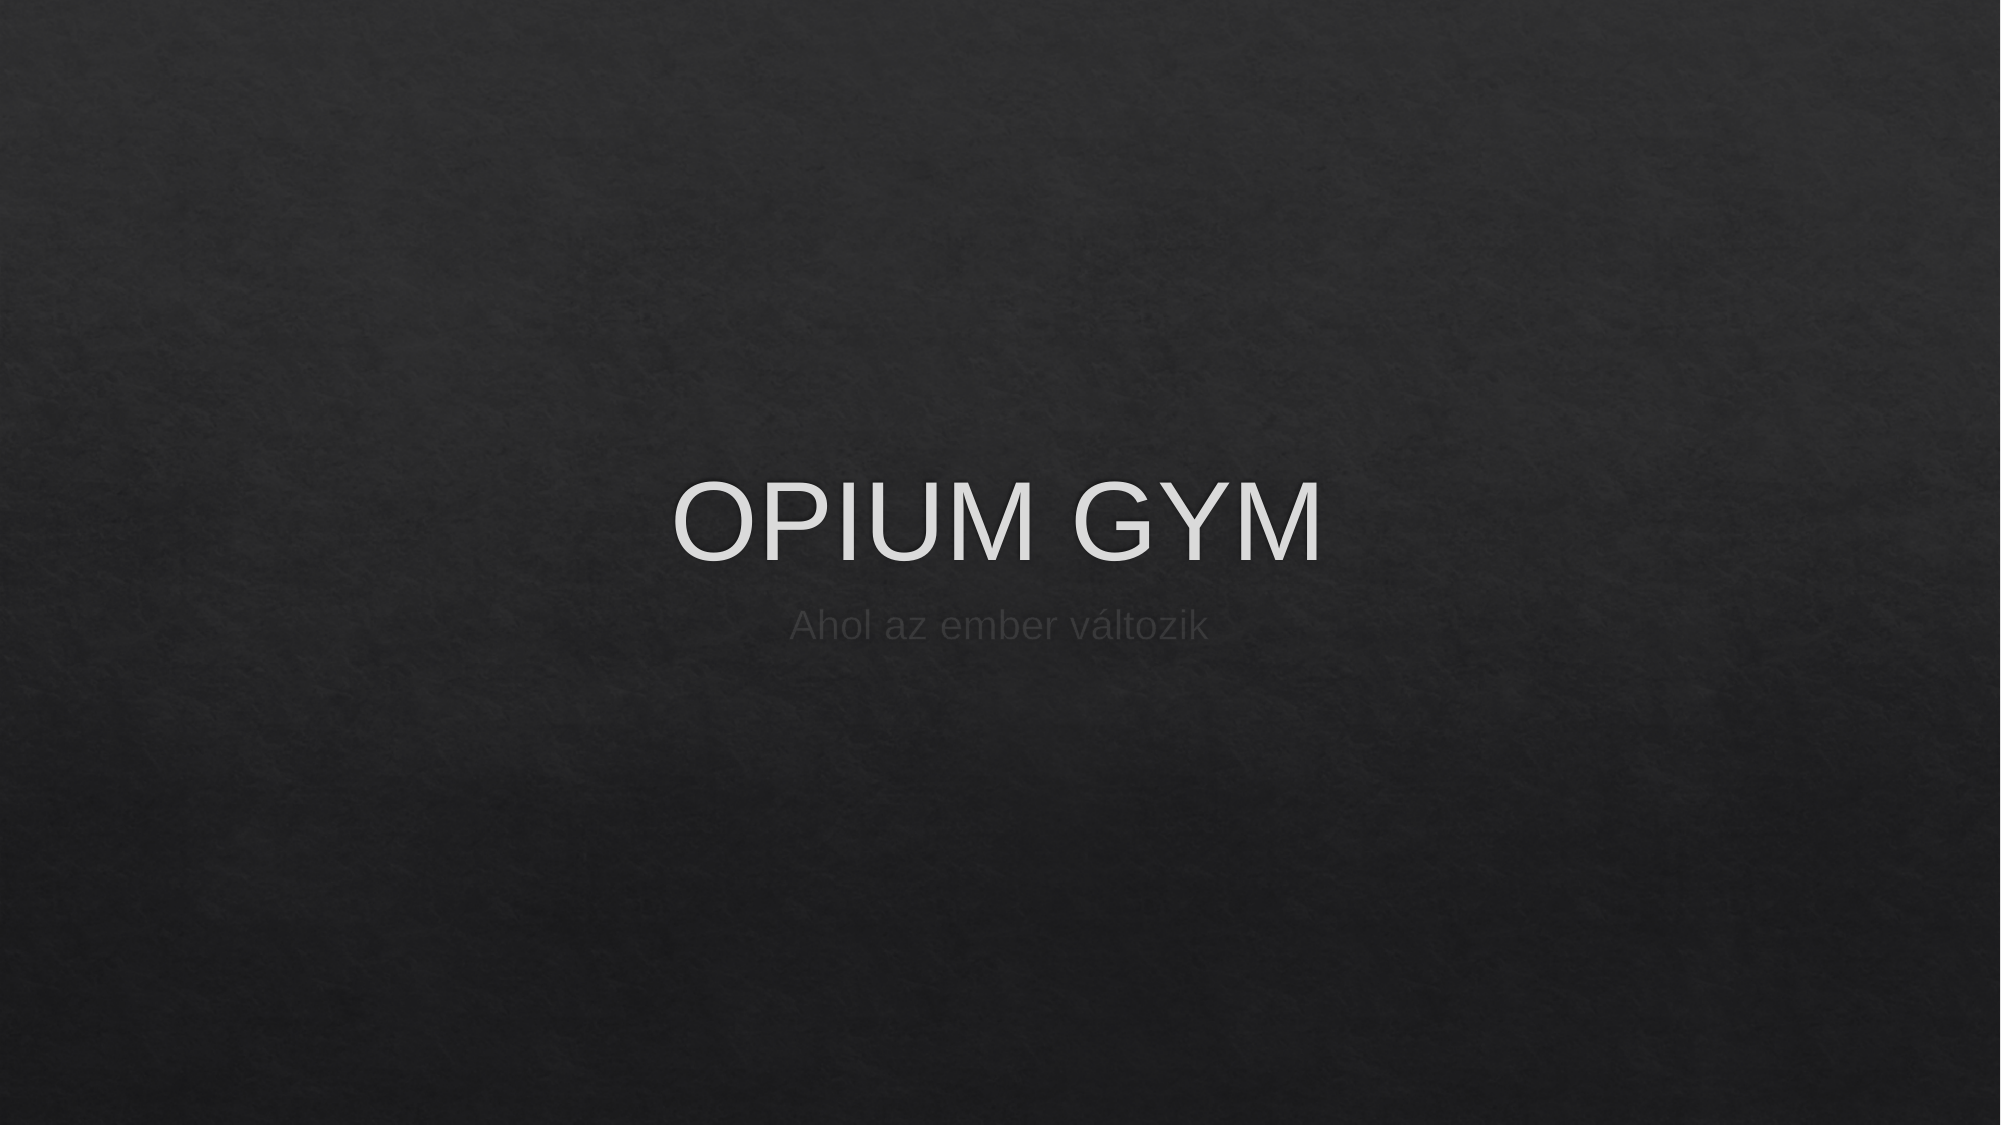

# OPIUM GYM
Ahol az ember változik